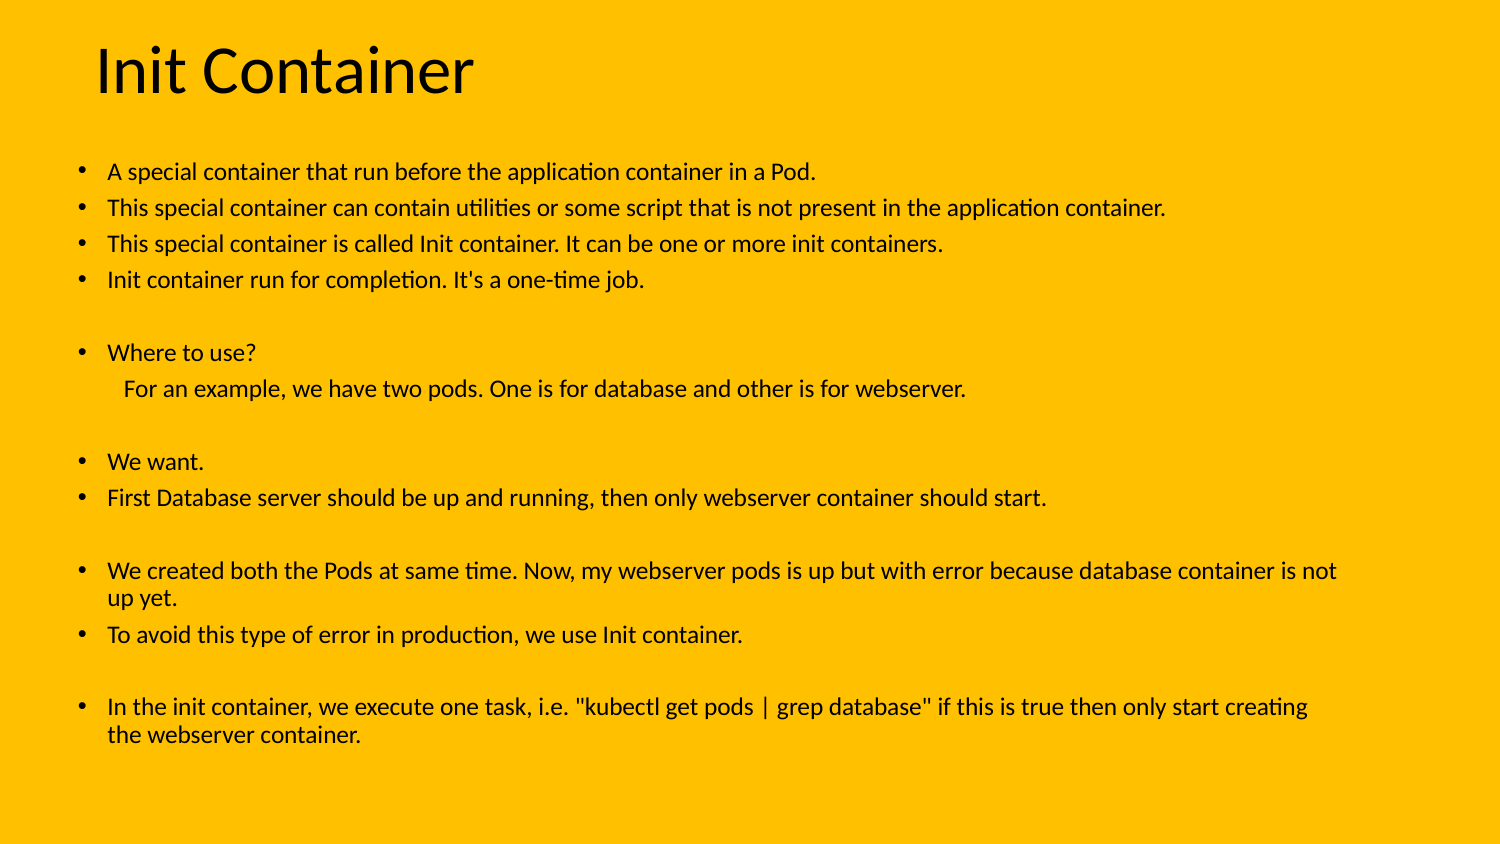

# Init Container

A special container that run before the application container in a Pod.
This special container can contain utilities or some script that is not present in the application container.
This special container is called Init container. It can be one or more init containers.
Init container run for completion. It's a one-time job.

Where to use?
        For an example, we have two pods. One is for database and other is for webserver.

We want.
First Database server should be up and running, then only webserver container should start.

We created both the Pods at same time. Now, my webserver pods is up but with error because database container is not up yet.
To avoid this type of error in production, we use Init container.

In the init container, we execute one task, i.e. "kubectl get pods | grep database" if this is true then only start creating the webserver container.